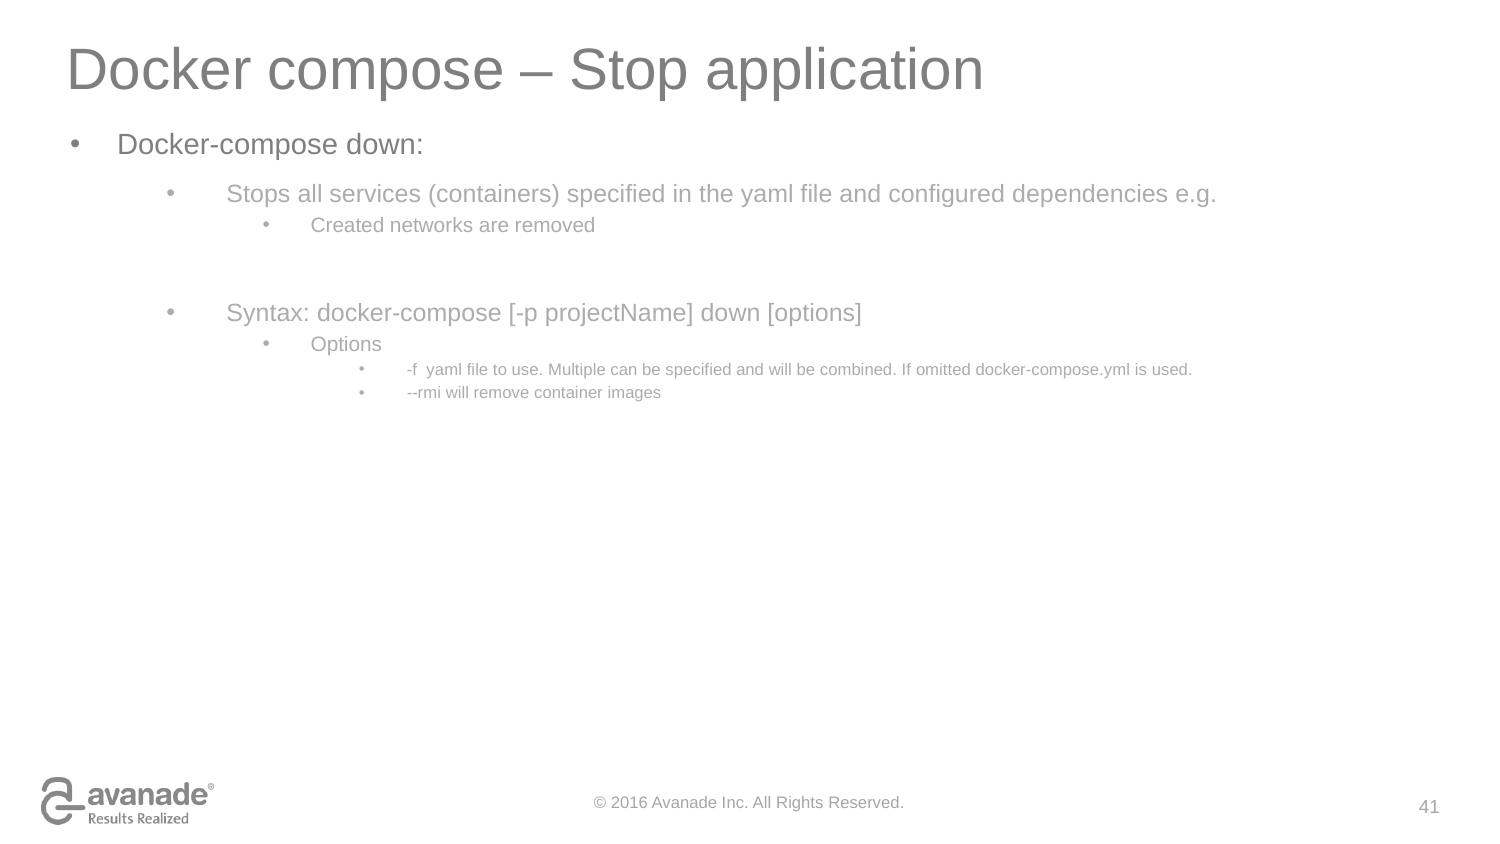

# Docker compose – Stop application
Docker-compose down:
Stops all services (containers) specified in the yaml file and configured dependencies e.g.
Created networks are removed

Syntax: docker-compose [-p projectName] down [options]
Options
-f  yaml file to use. Multiple can be specified and will be combined. If omitted docker-compose.yml is used.
--rmi will remove container images